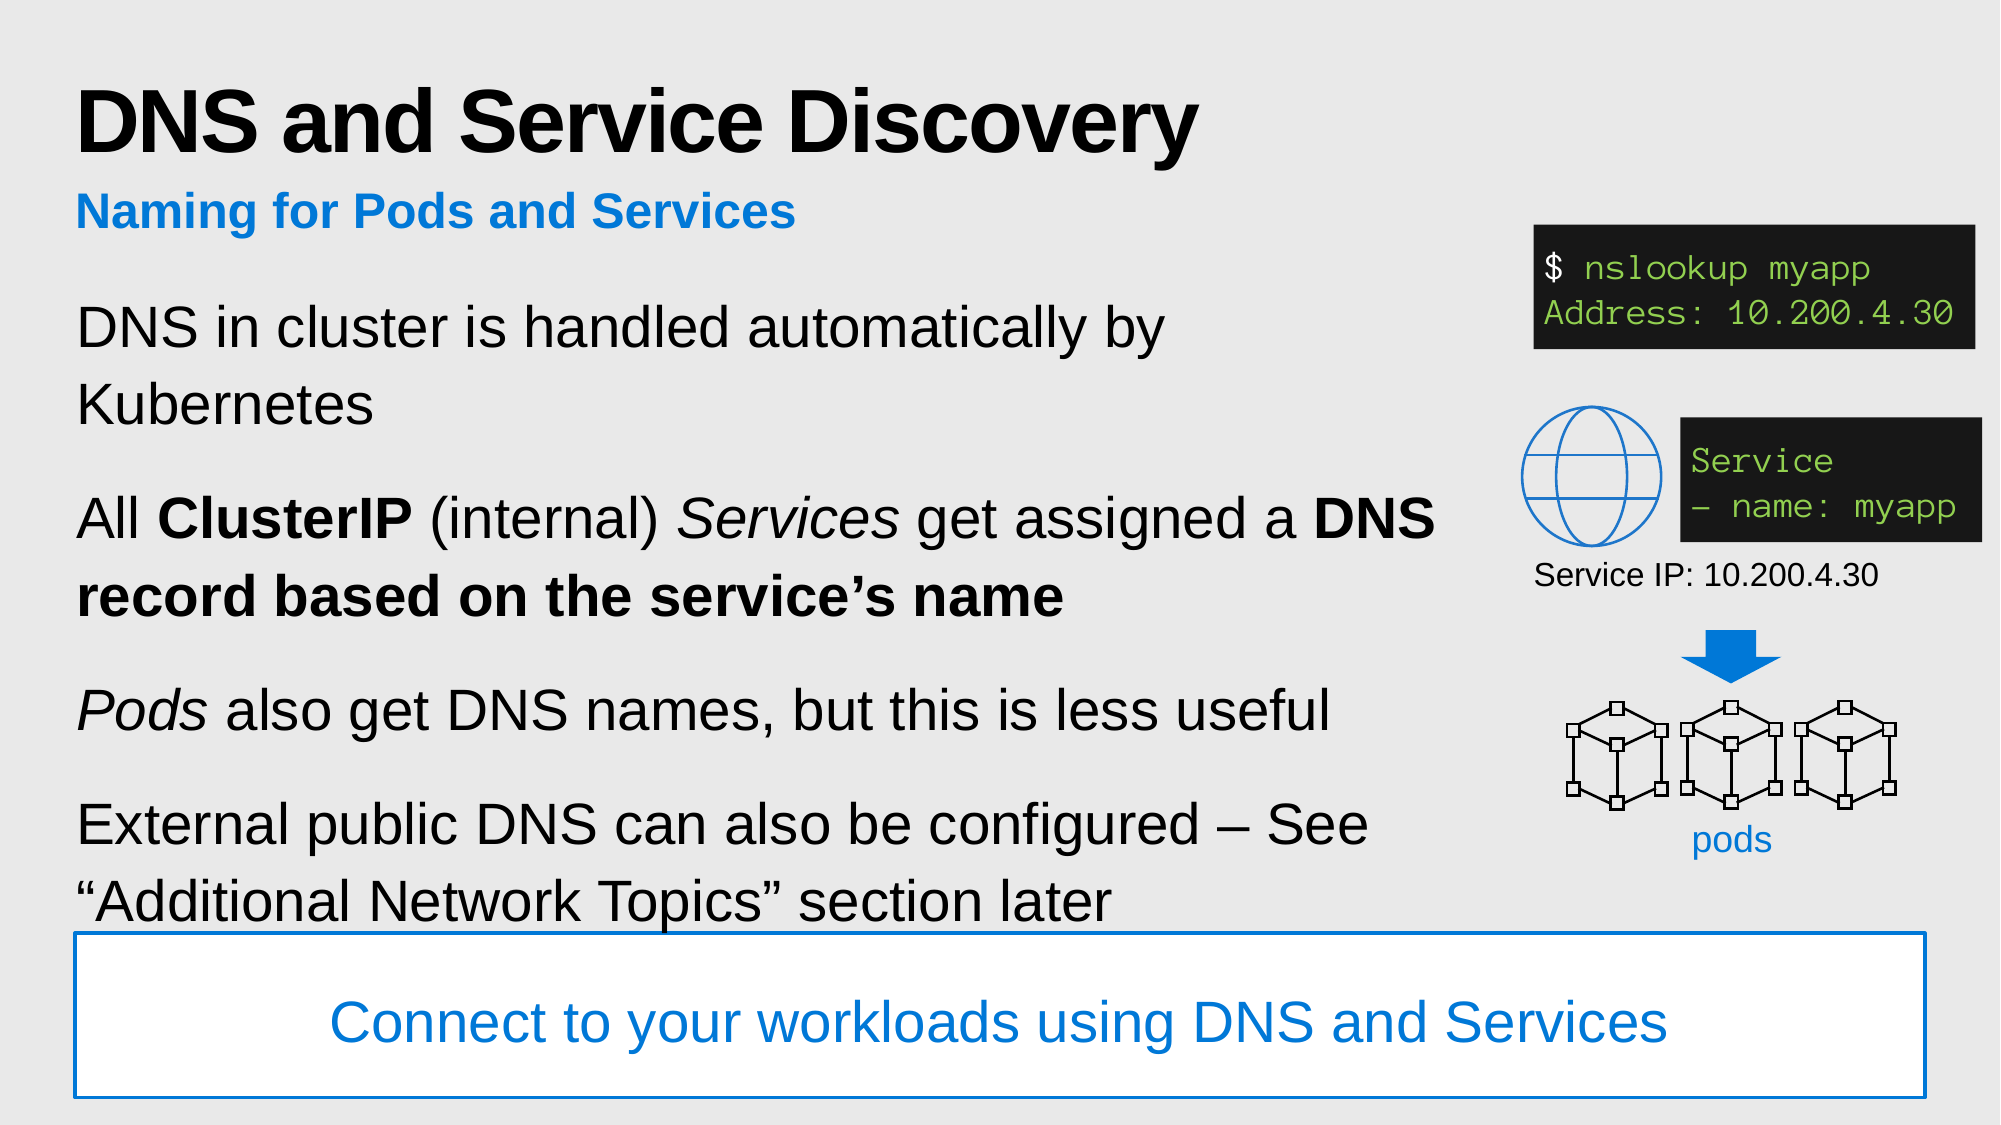

# DNS and Service Discovery
Naming for Pods and Services
$ nslookup myapp
Address: 10.200.4.30
DNS in cluster is handled automatically by Kubernetes
All ClusterIP (internal) Services get assigned a DNS record based on the service’s name
Pods also get DNS names, but this is less useful
External public DNS can also be configured – See  “Additional Network Topics” section later

Service
- name: myapp
Service IP: 10.200.4.30

pods
Connect to your workloads using DNS and Services